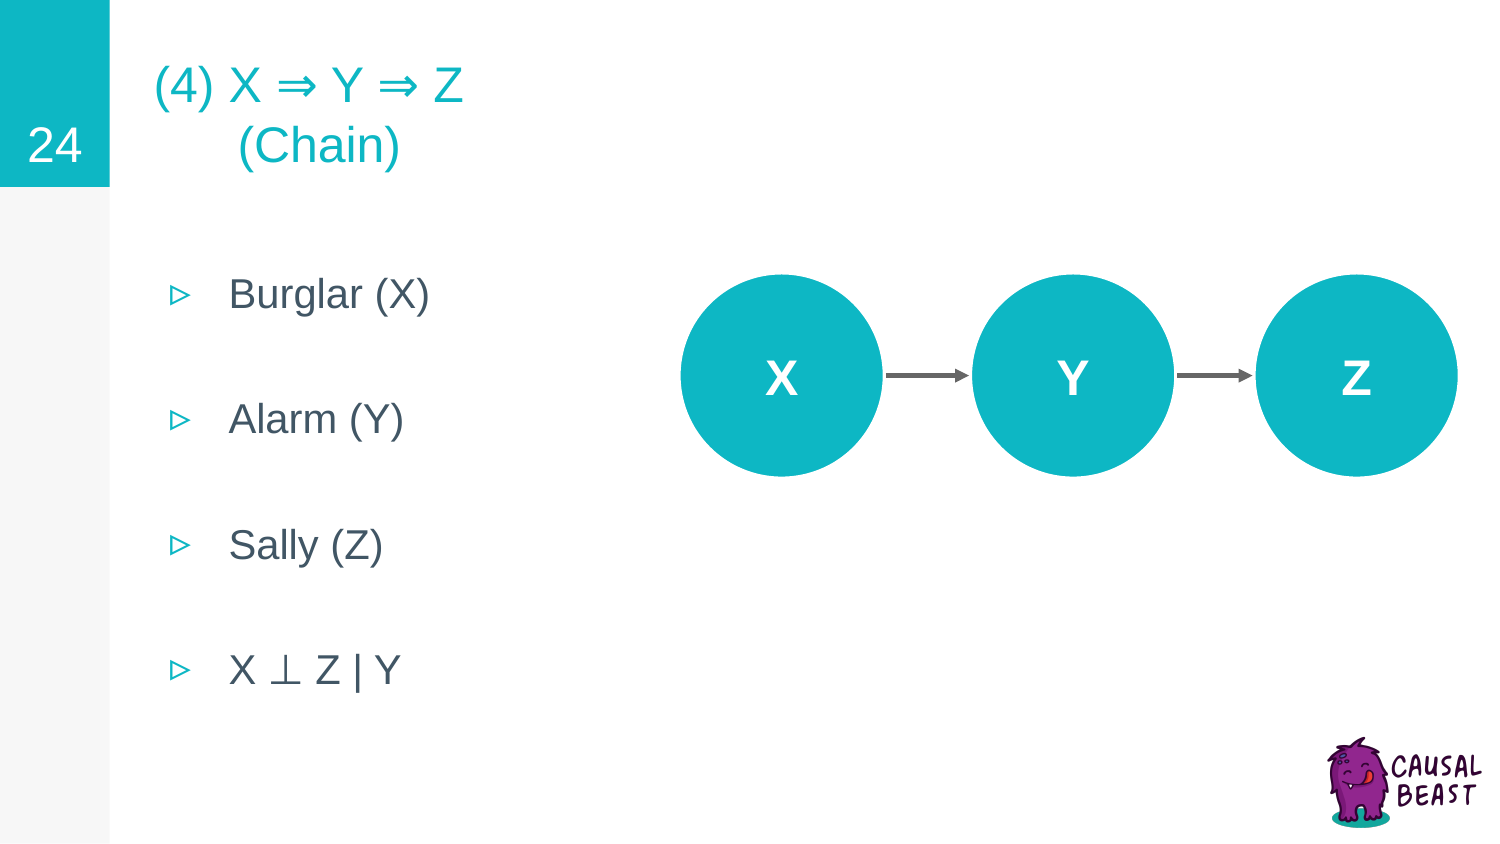

24
# (4) X ⇒ Y ⇒ Z
      (Chain)
Burglar (X)

Alarm (Y)

Sally (Z)

X ⊥ Z | Y

X
Y
Z